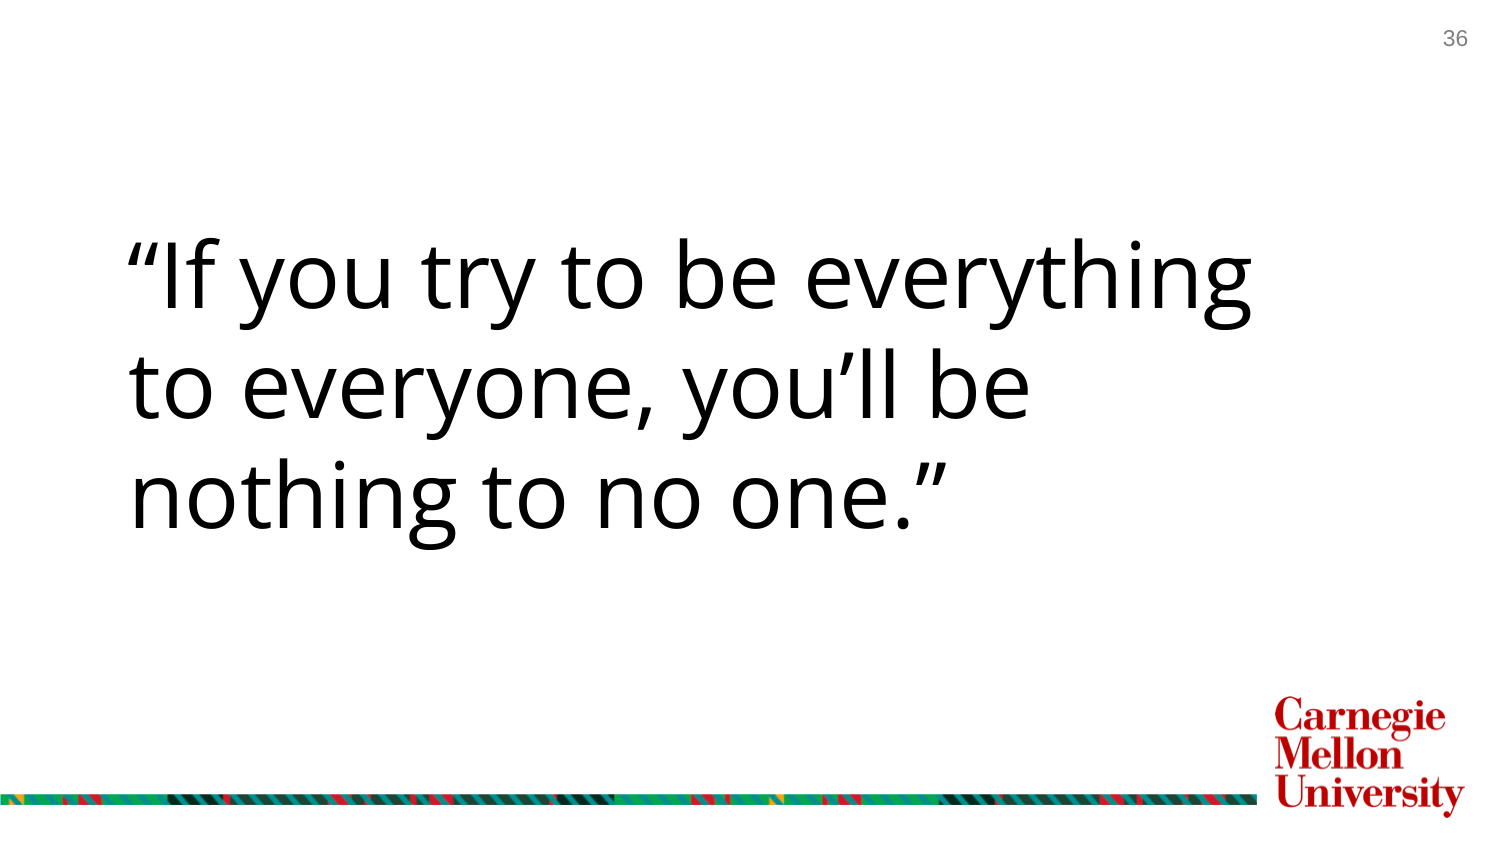

“If you try to be everything to everyone, you’ll be nothing to no one.”